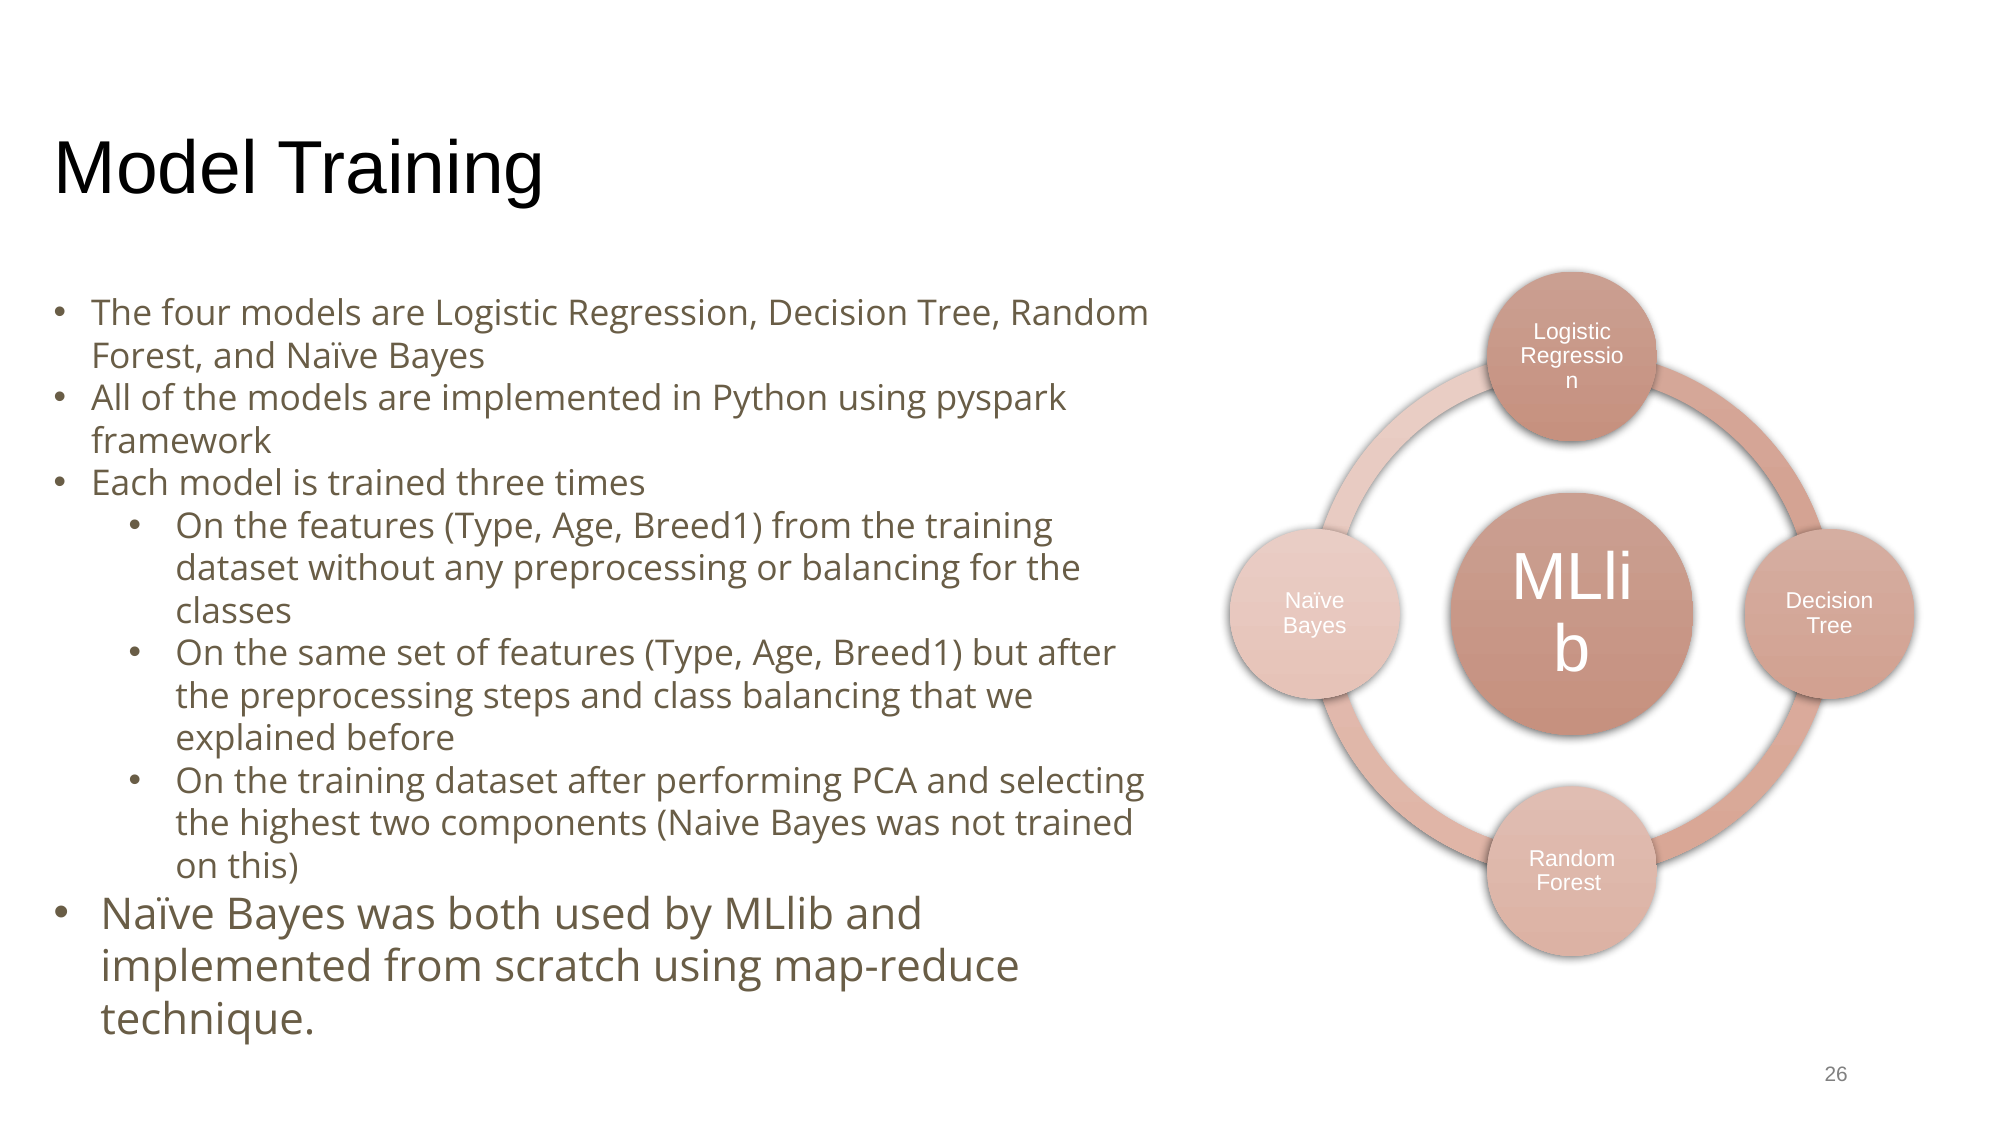

# Model Training
MLlib
Logistic Regression
Decision Tree
Random Forest
Naïve Bayes
The four models are Logistic Regression, Decision Tree, Random Forest, and Naïve Bayes
All of the models are implemented in Python using pyspark framework
Each model is trained three times
On the features (Type, Age, Breed1) from the training dataset without any preprocessing or balancing for the classes
On the same set of features (Type, Age, Breed1) but after the preprocessing steps and class balancing that we explained before
On the training dataset after performing PCA and selecting the highest two components (Naive Bayes was not trained on this)
Naïve Bayes was both used by MLlib and implemented from scratch using map-reduce technique.
26